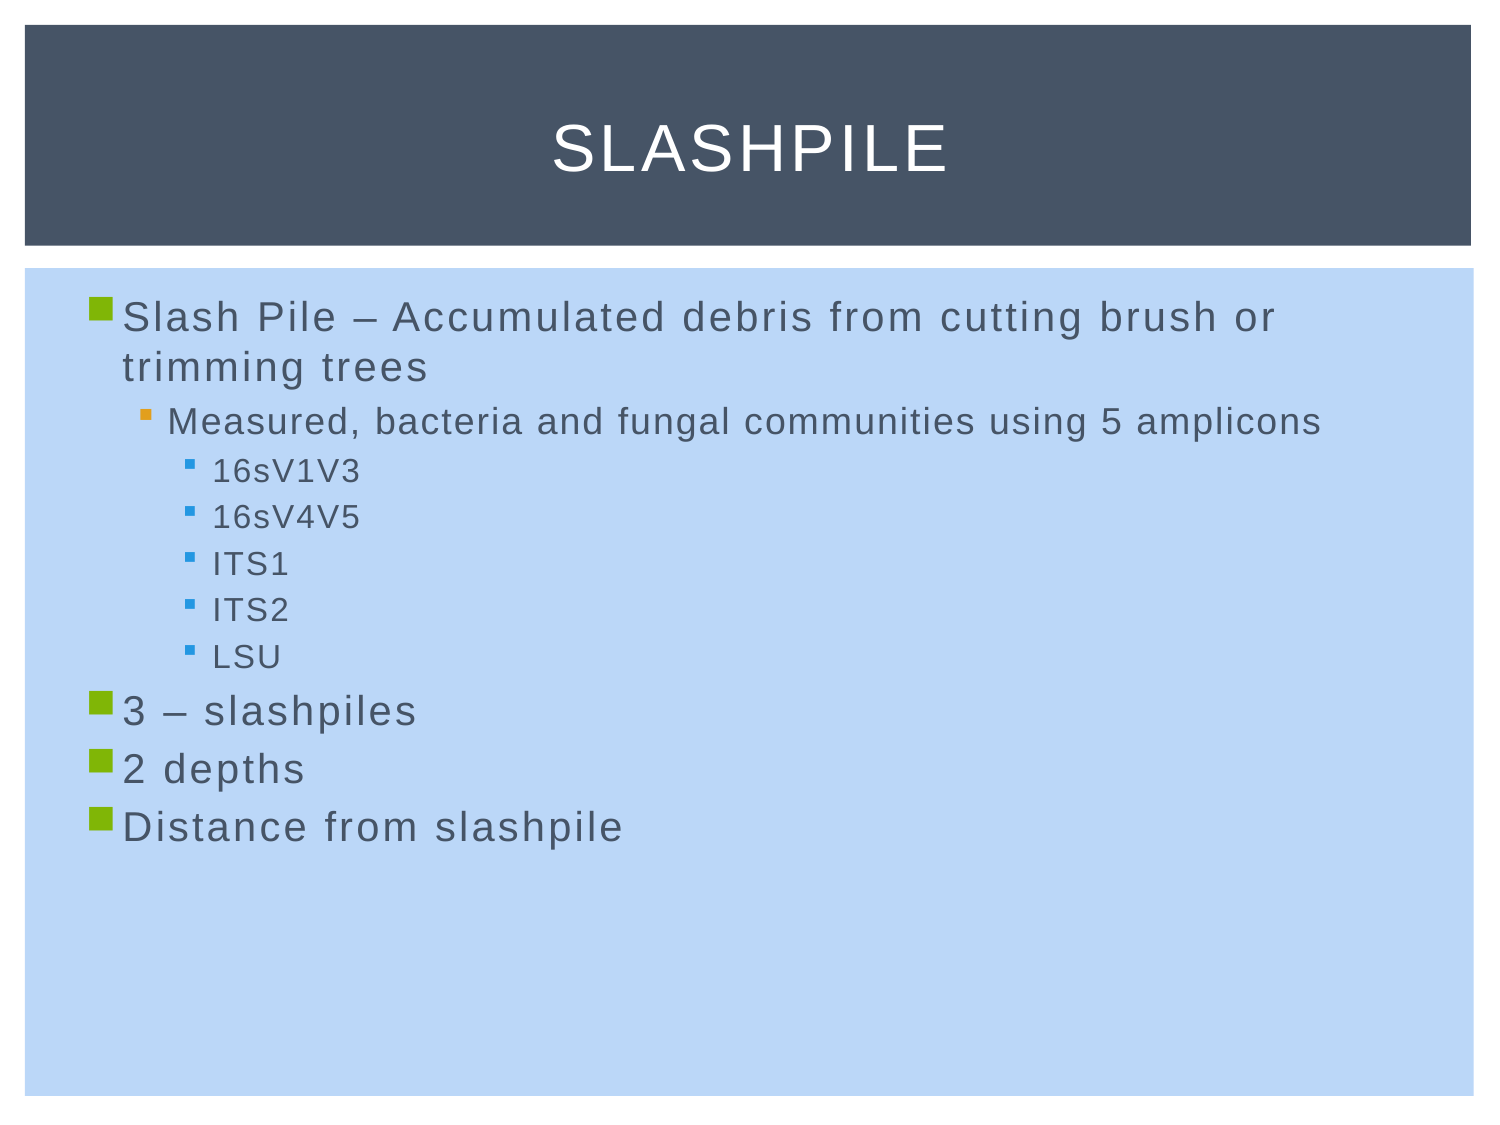

# Slashpile
Slash Pile – Accumulated debris from cutting brush or trimming trees
Measured, bacteria and fungal communities using 5 amplicons
16sV1V3
16sV4V5
ITS1
ITS2
LSU
3 – slashpiles
2 depths
Distance from slashpile